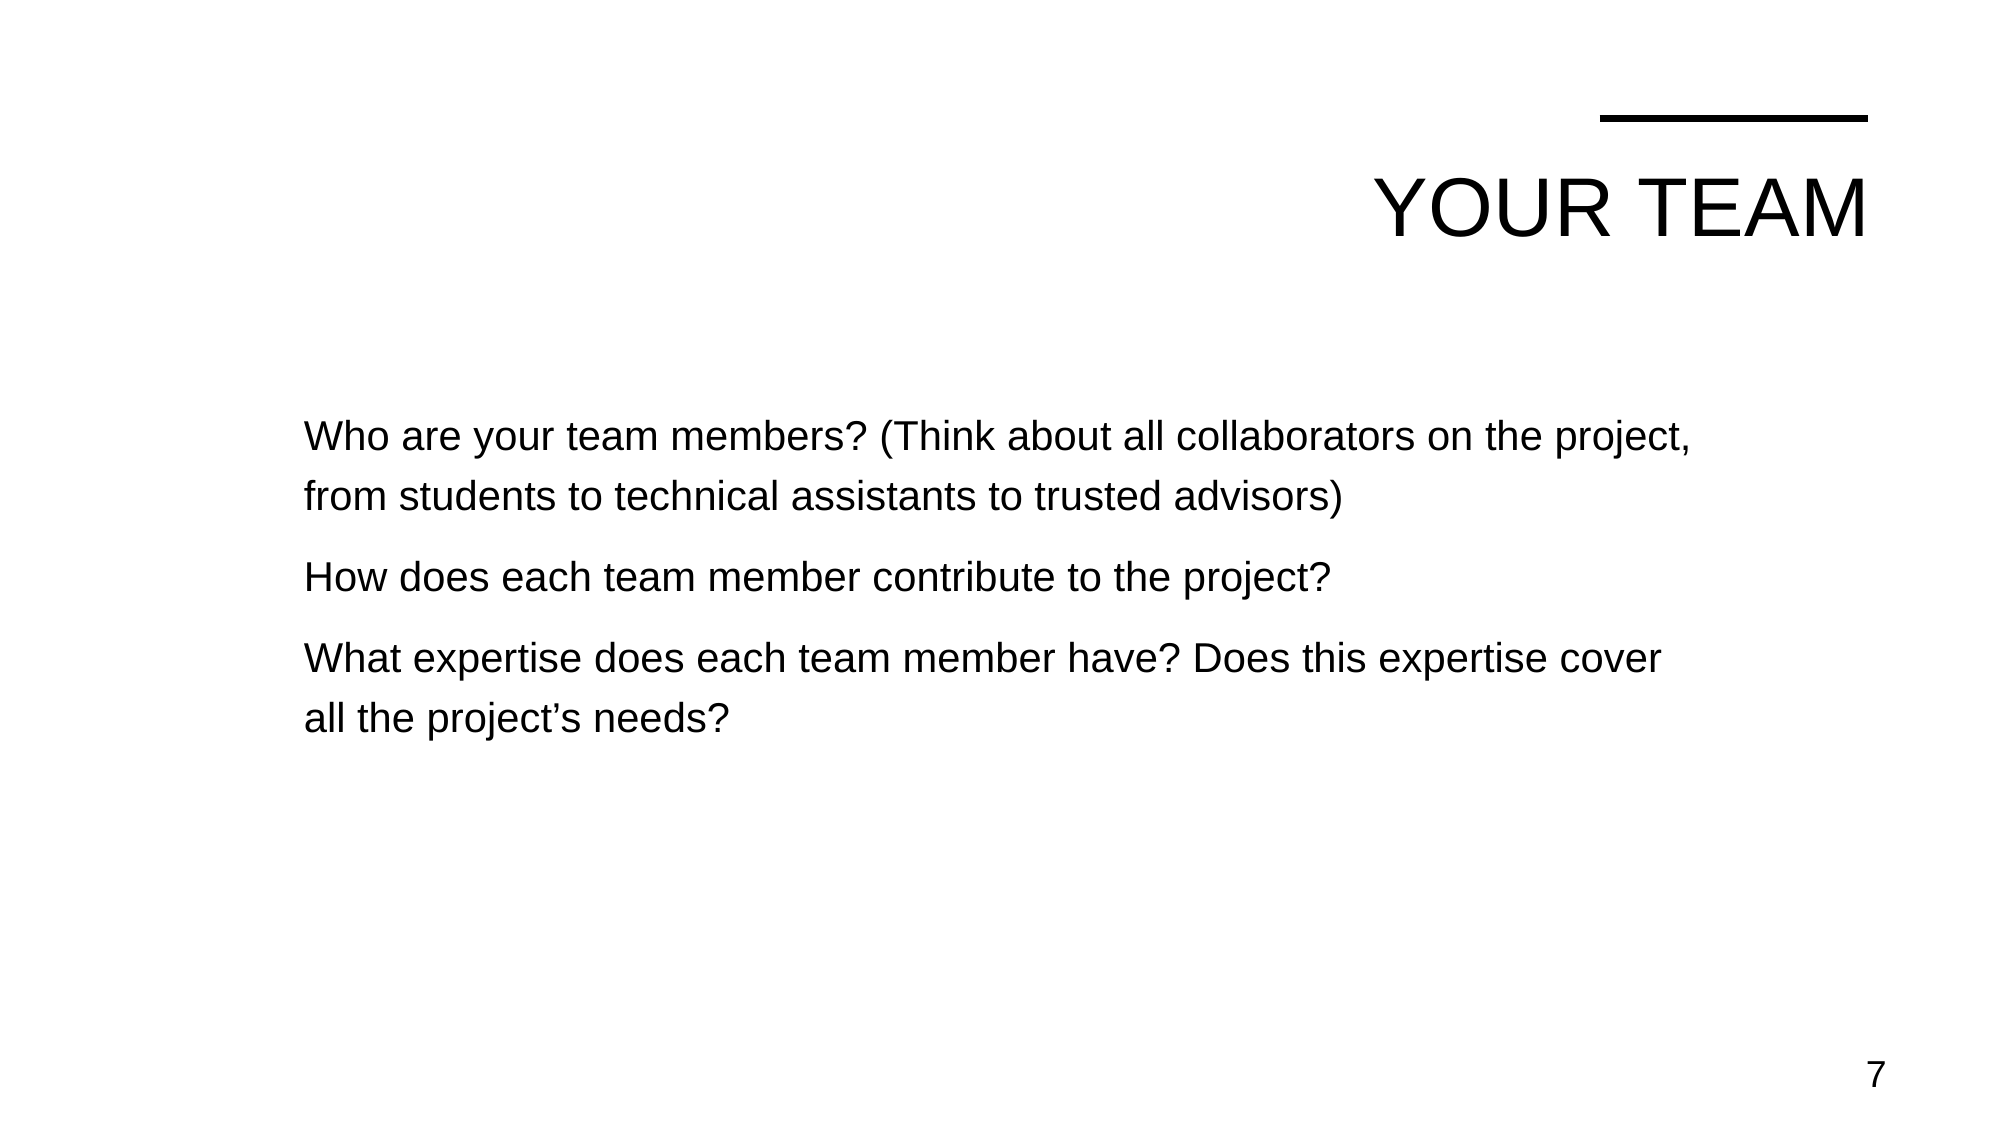

# Your Team
Who are your team members? (Think about all collaborators on the project, from students to technical assistants to trusted advisors)
How does each team member contribute to the project?
What expertise does each team member have? Does this expertise cover all the project’s needs?

7